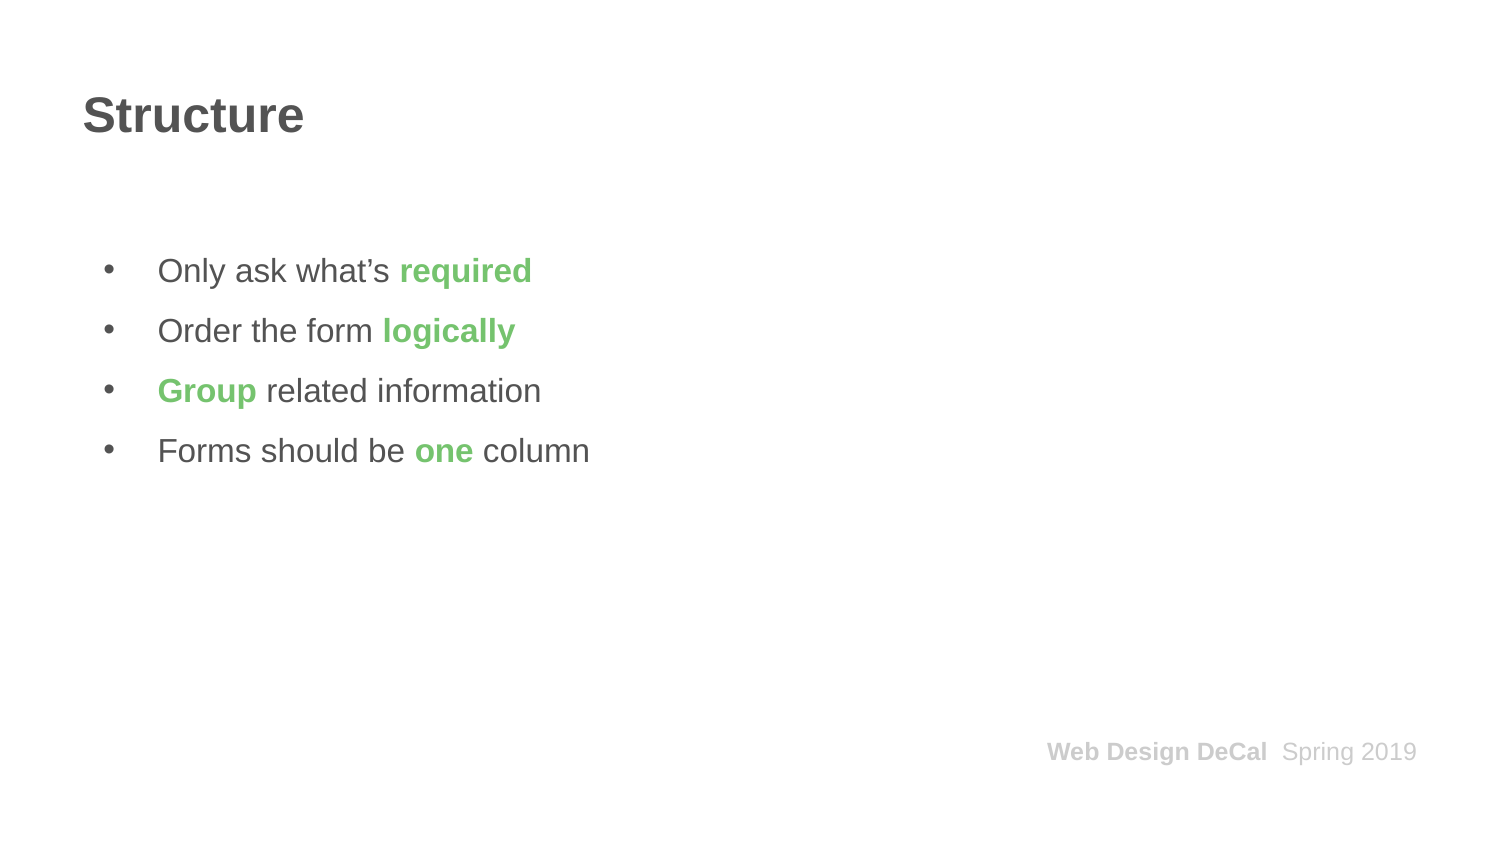

# Structure
Only ask what’s required
Order the form logically
Group related information
Forms should be one column